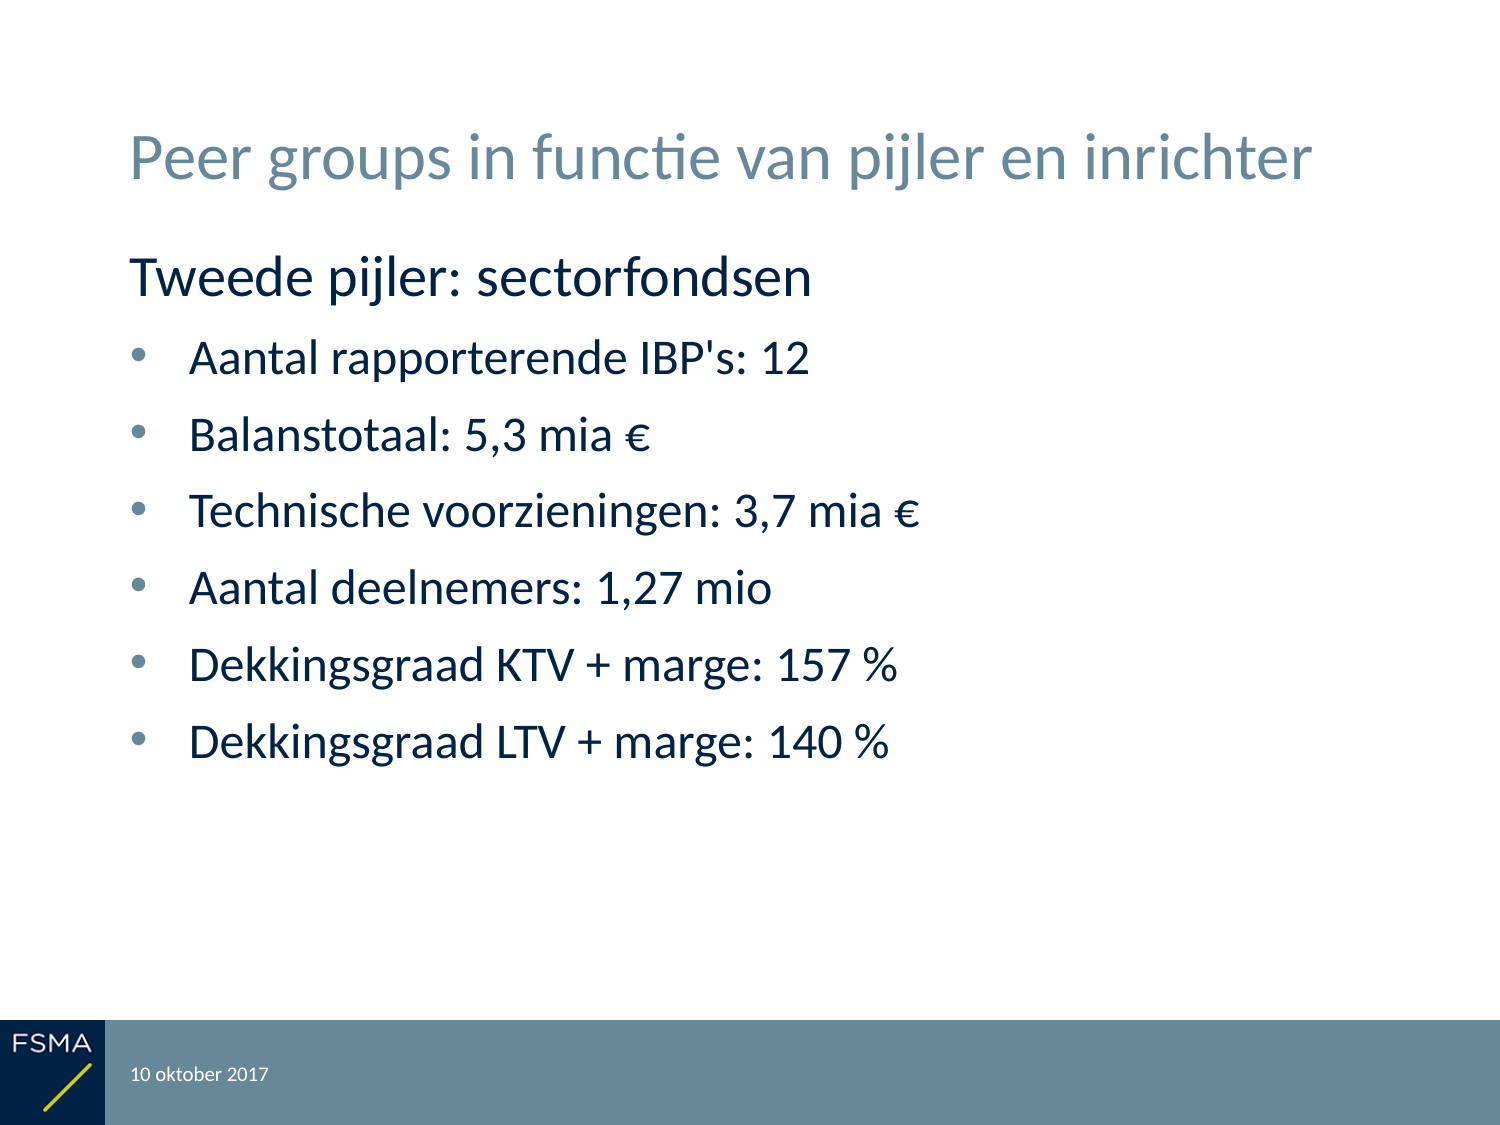

# Peer groups in functie van pijler en inrichter
Tweede pijler: sectorfondsen
Aantal rapporterende IBP's: 12
Balanstotaal: 5,3 mia €
Technische voorzieningen: 3,7 mia €
Aantal deelnemers: 1,27 mio
Dekkingsgraad KTV + marge: 157 %
Dekkingsgraad LTV + marge: 140 %
10 oktober 2017
Rapportering over het boekjaar 2016
22